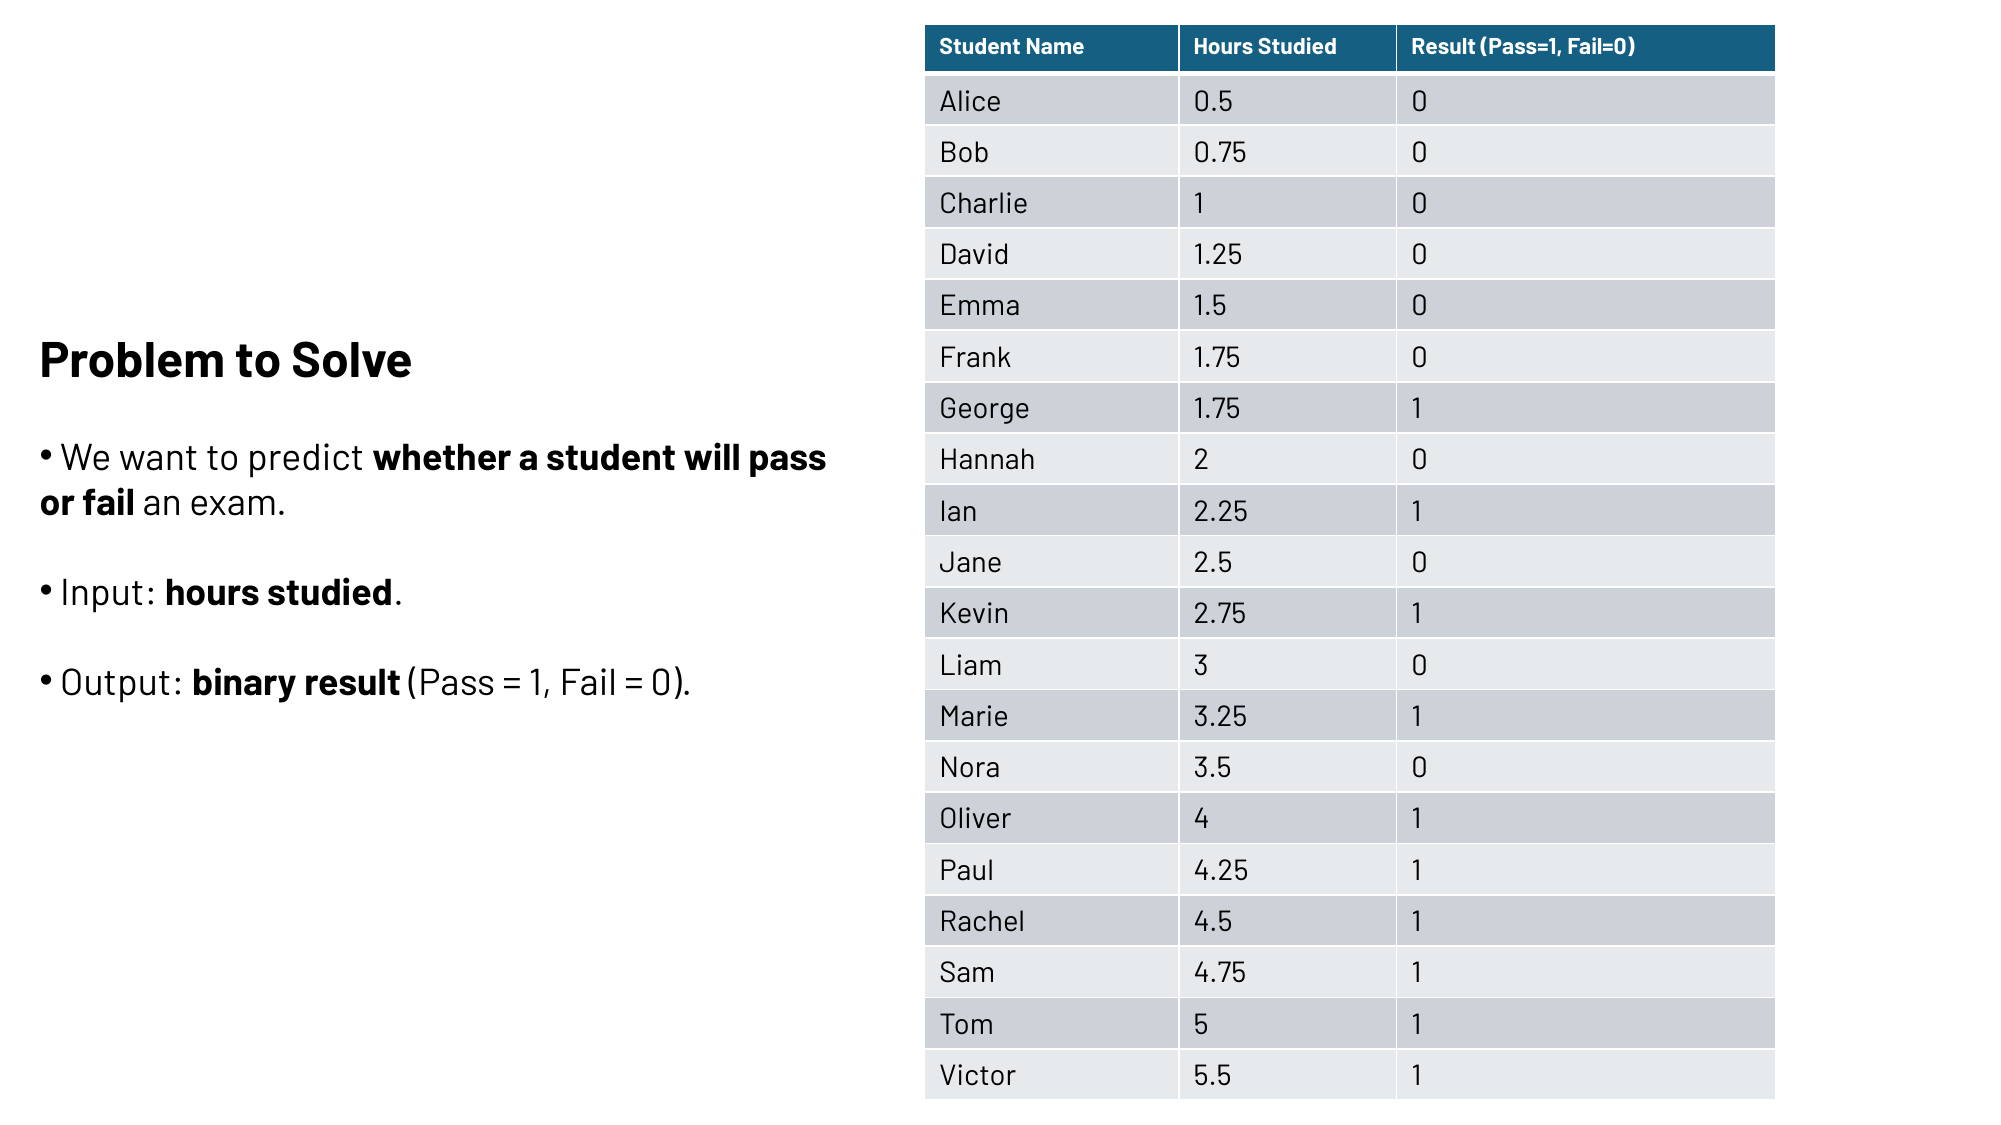

| Student Name | Hours Studied | Result (Pass=1, Fail=0) |
| --- | --- | --- |
| Alice | 0.5 | 0 |
| Bob | 0.75 | 0 |
| Charlie | 1 | 0 |
| David | 1.25 | 0 |
| Emma | 1.5 | 0 |
| Frank | 1.75 | 0 |
| George | 1.75 | 1 |
| Hannah | 2 | 0 |
| Ian | 2.25 | 1 |
| Jane | 2.5 | 0 |
| Kevin | 2.75 | 1 |
| Liam | 3 | 0 |
| Marie | 3.25 | 1 |
| Nora | 3.5 | 0 |
| Oliver | 4 | 1 |
| Paul | 4.25 | 1 |
| Rachel | 4.5 | 1 |
| Sam | 4.75 | 1 |
| Tom | 5 | 1 |
| Victor | 5.5 | 1 |
Problem to Solve

 We want to predict whether a student will pass or fail an exam.

 Input: hours studied.

 Output: binary result (Pass = 1, Fail = 0).